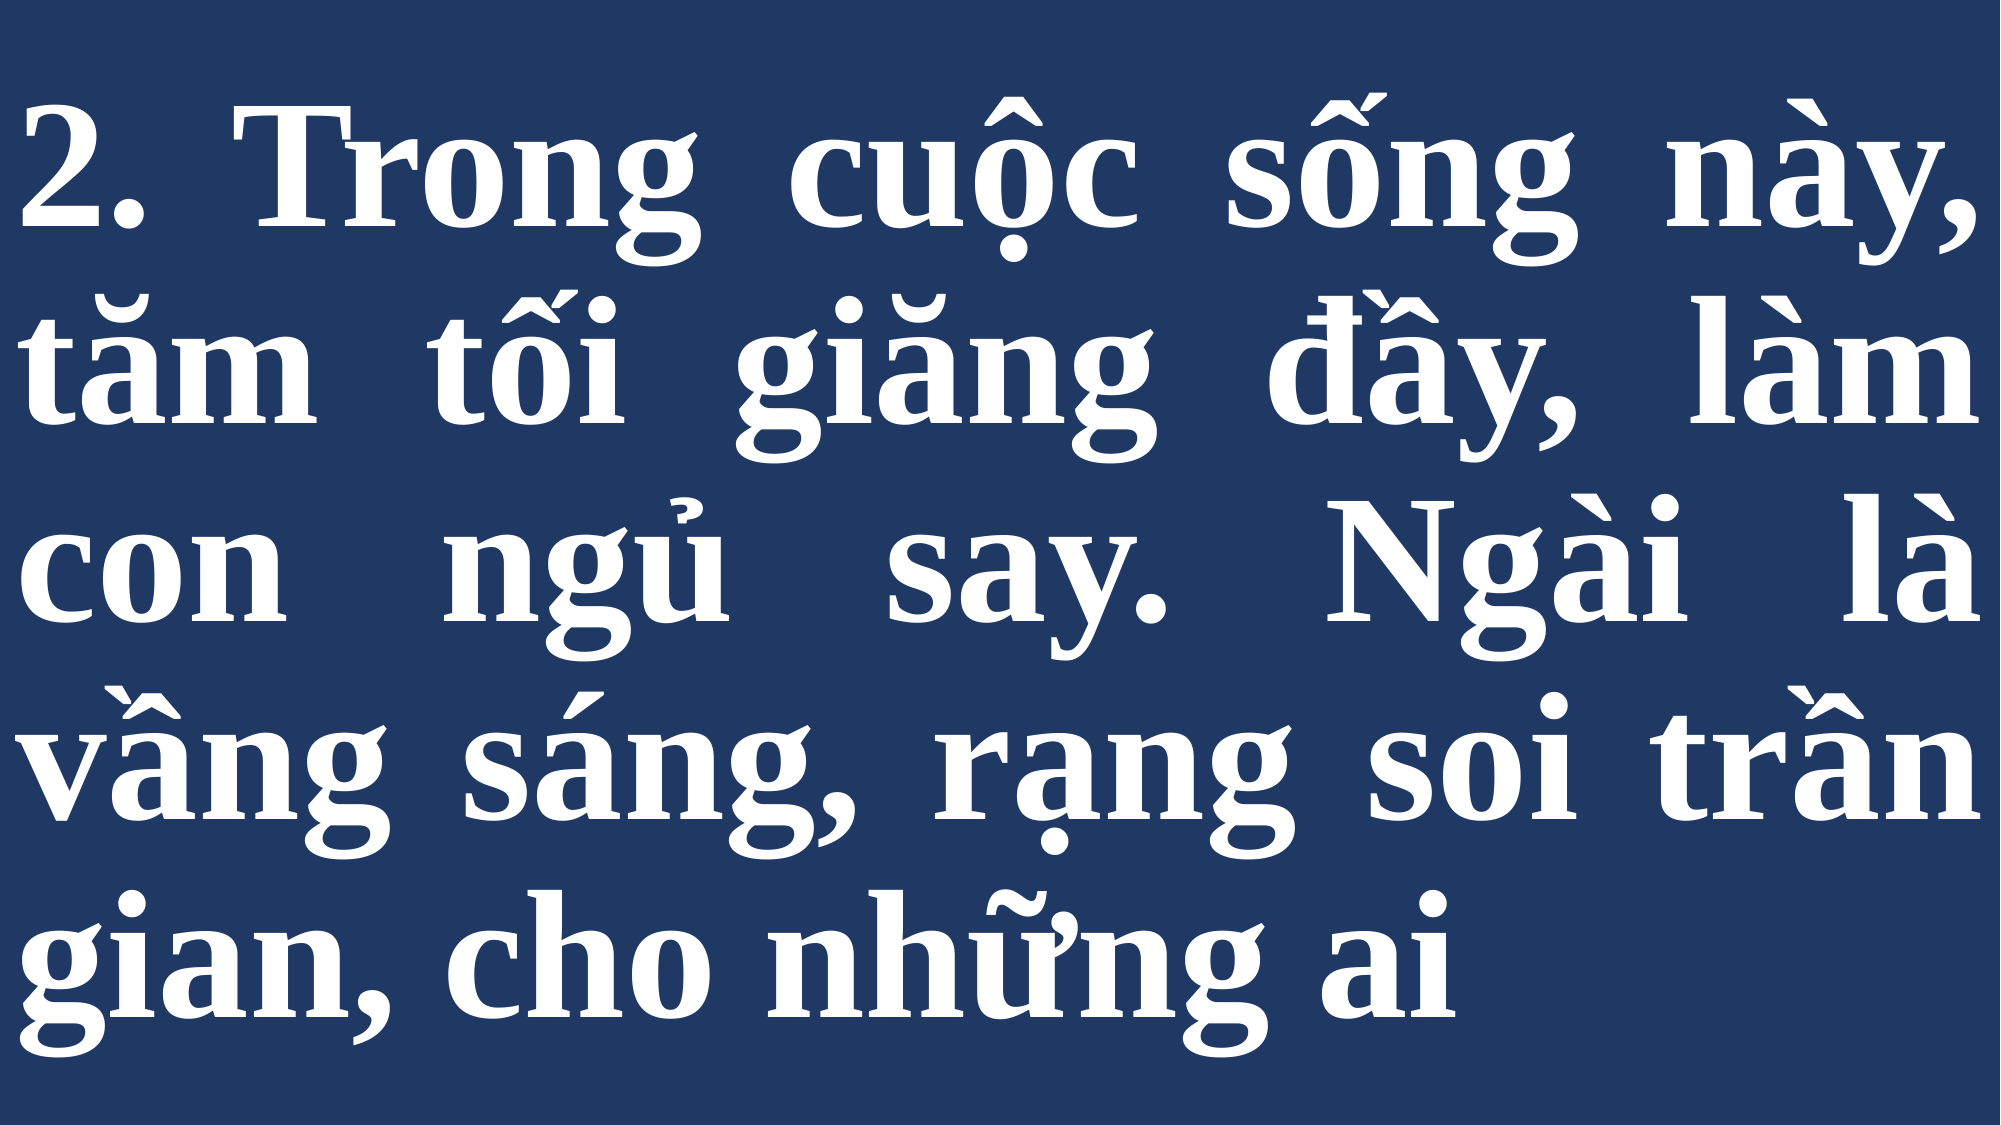

# 2. Trong cuộc sống này, tăm tối giăng đầy, làm con ngủ say. Ngài là vầng sáng, rạng soi trần gian, cho những ai